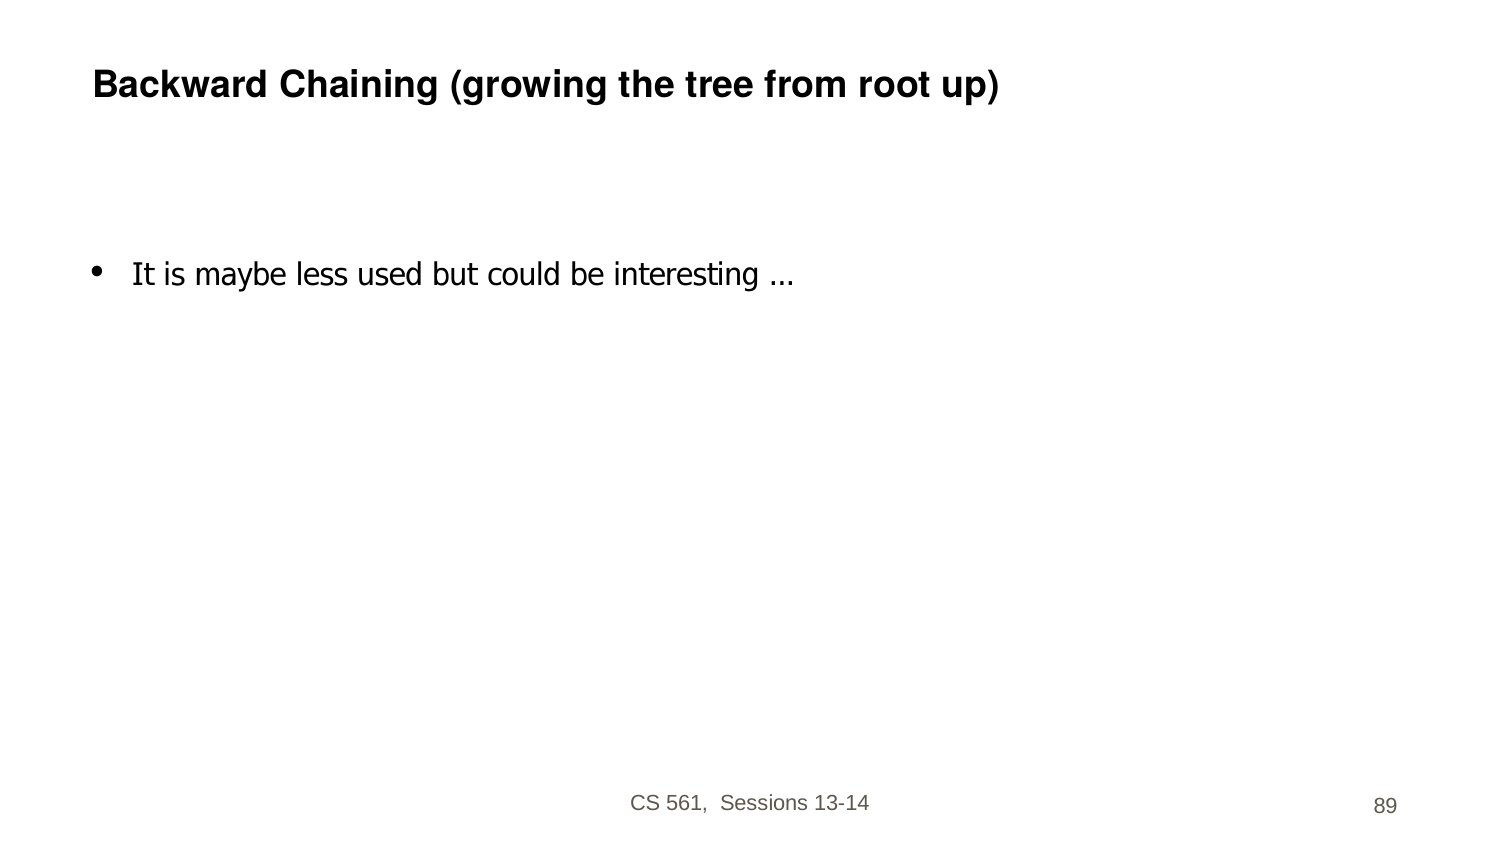

# Backward Chaining (growing the tree from root up)

It is maybe less used but could be interesting …
CS 561,  Sessions 13-14
89